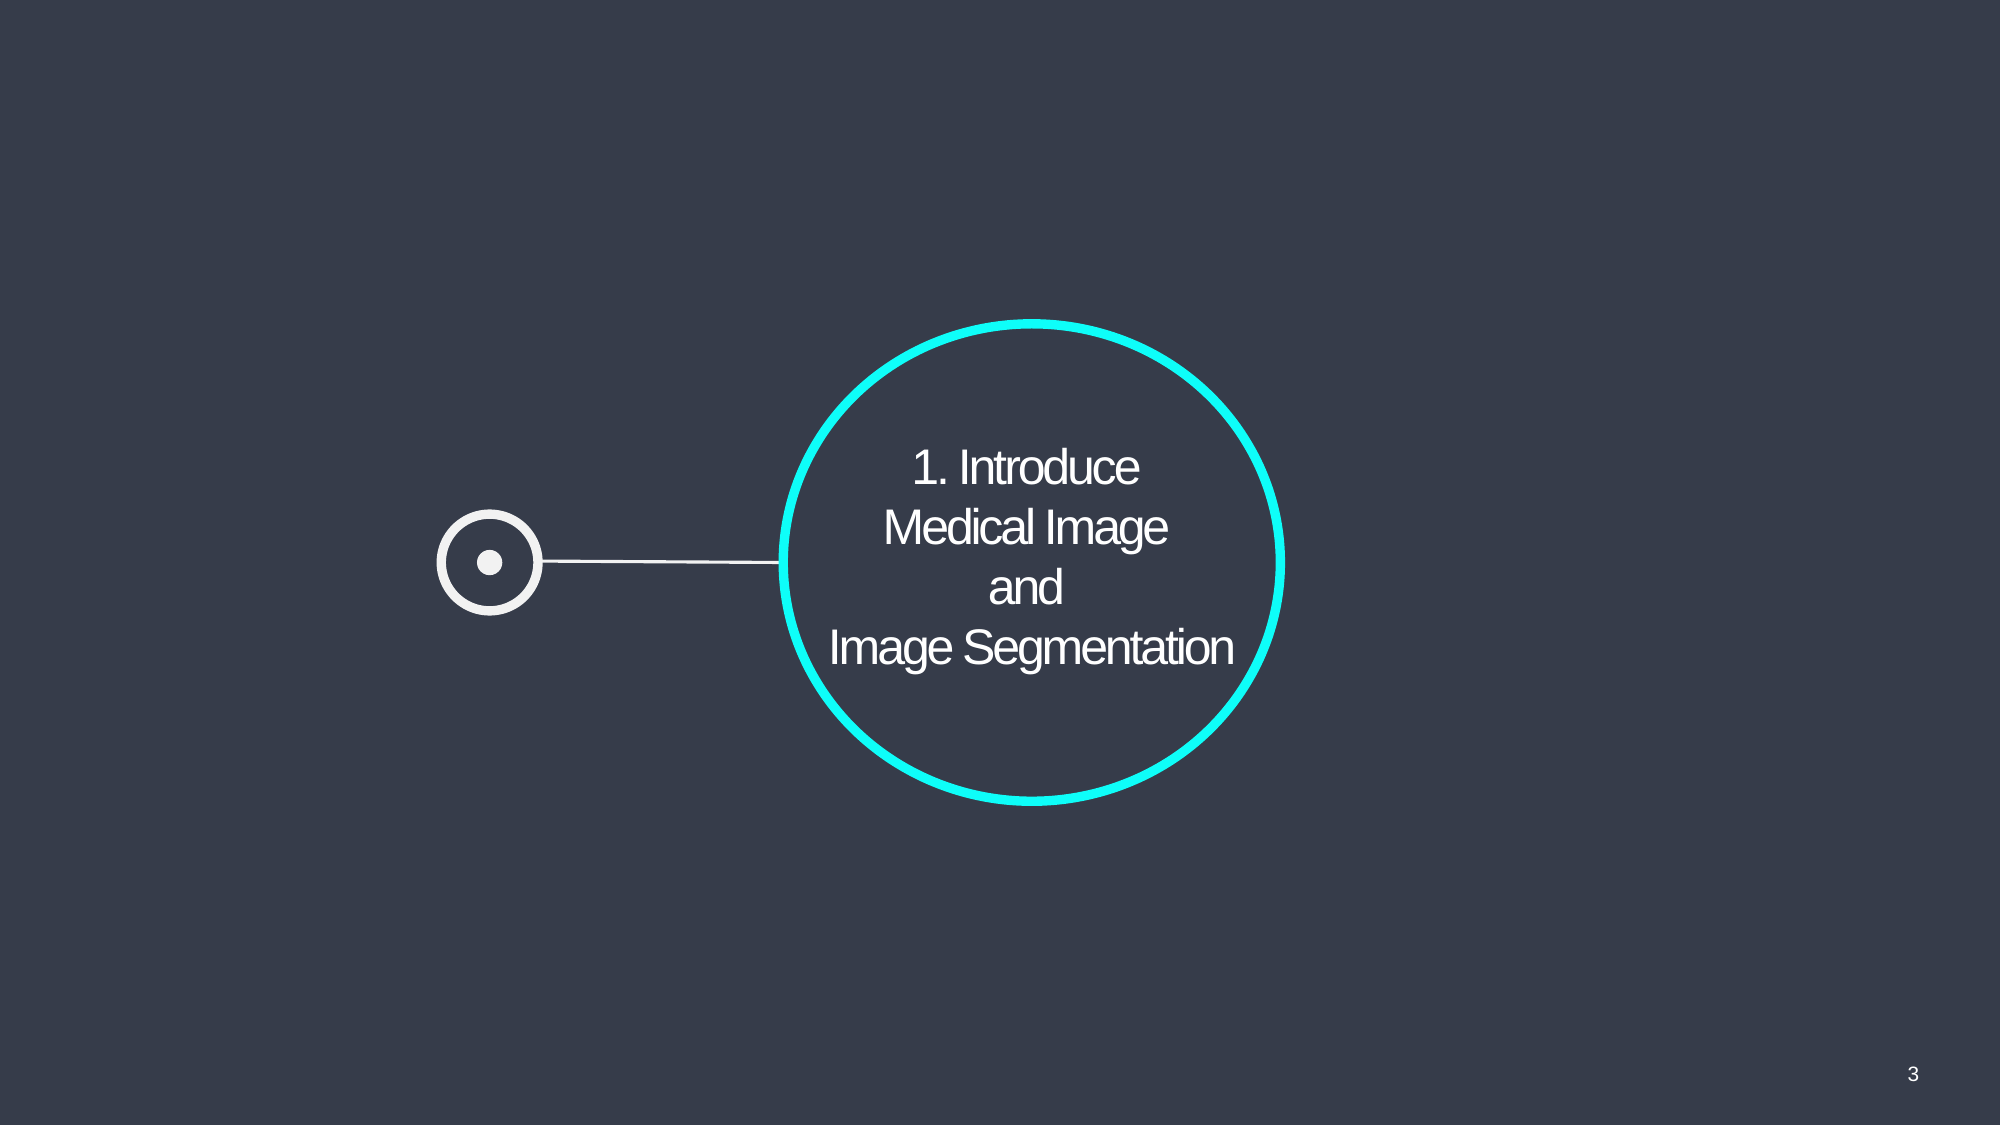

1. Introduce
Medical Image
and
Image Segmentation

3